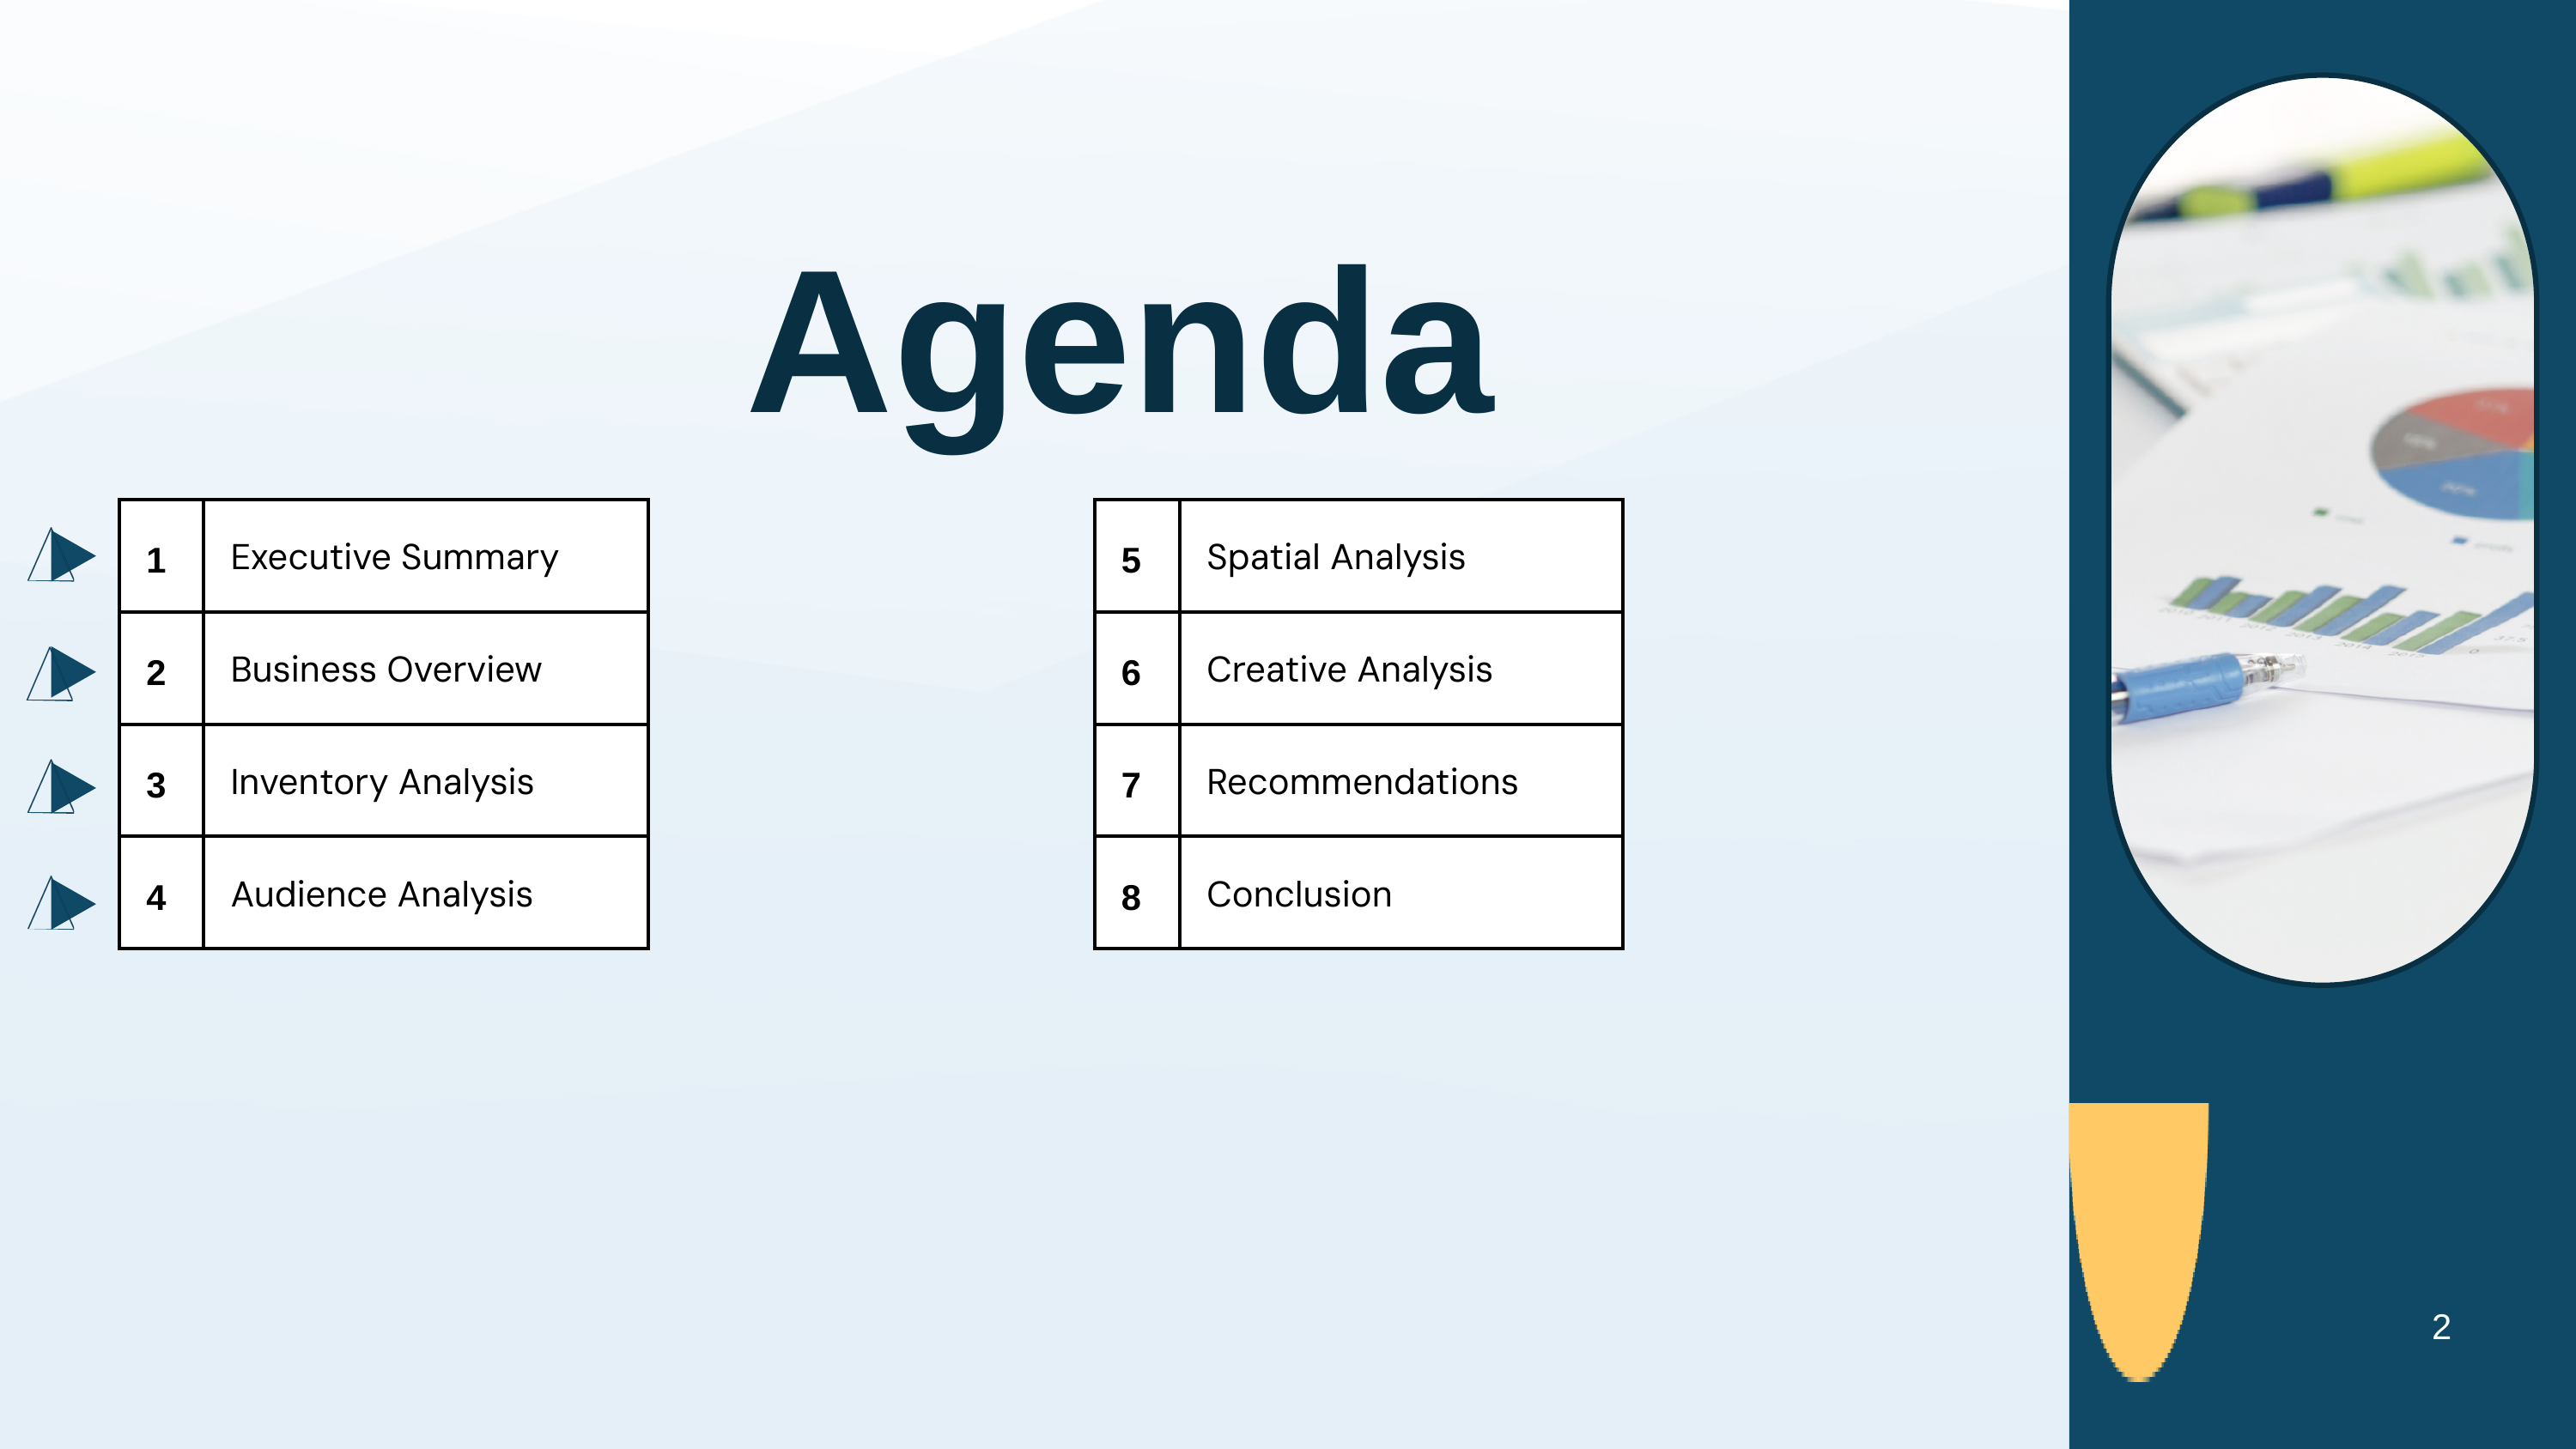

Agenda

| 1 | Executive Summary |
| --- | --- |
| 2 | Business Overview |
| 3 | Inventory Analysis |
| 4 | Audience Analysis |
| 5 | Spatial Analysis |
| --- | --- |
| 6 | Creative Analysis |
| 7 | Recommendations |
| 8 | Conclusion |

2